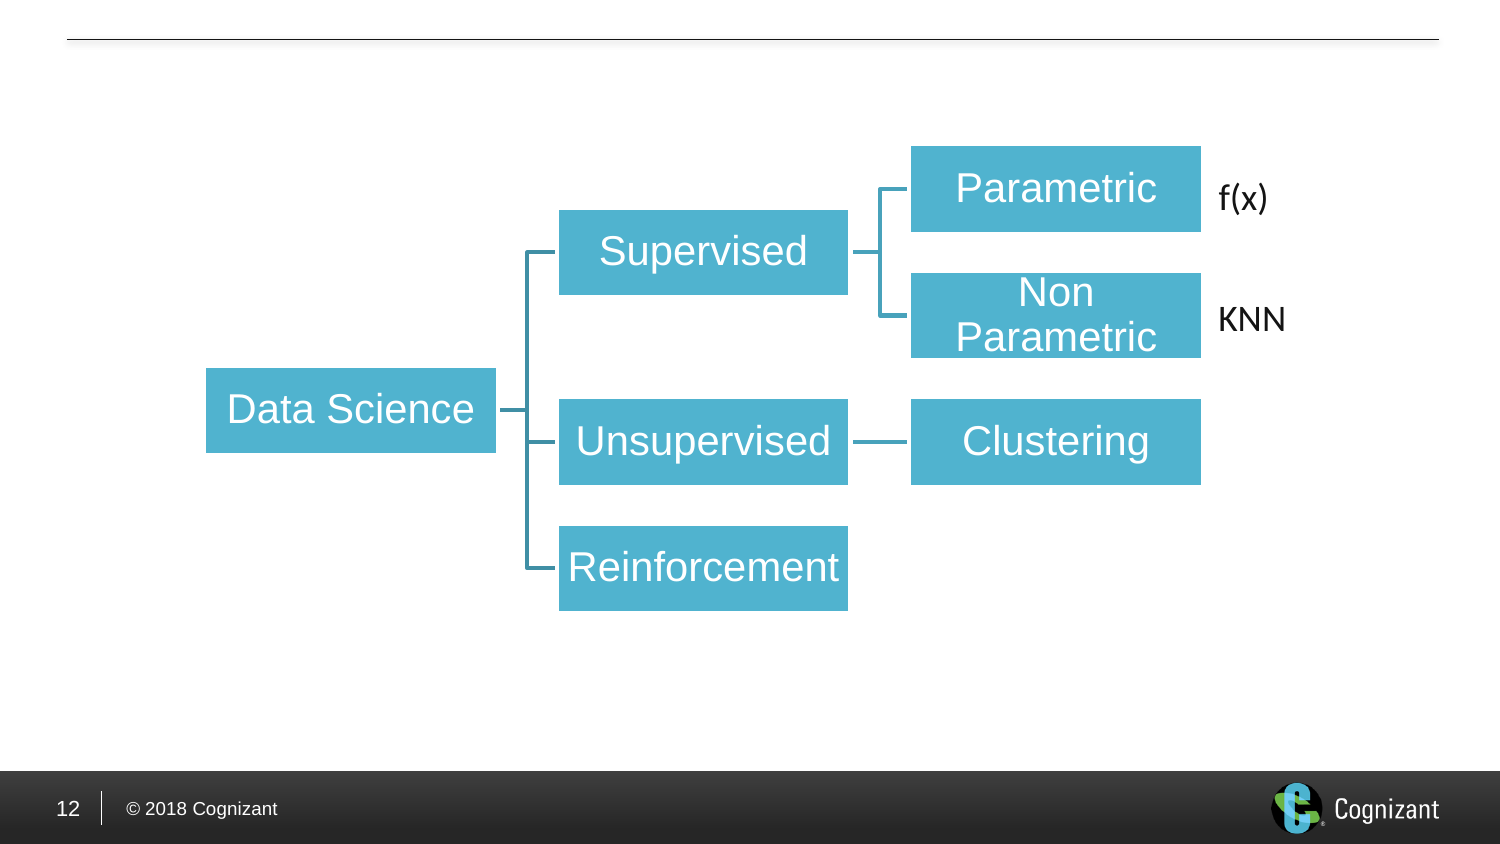

Data Science
Supervised
Parametric
Non Parametric
Unsupervised
Clustering
Reinforcement
f(x)
KNN
12